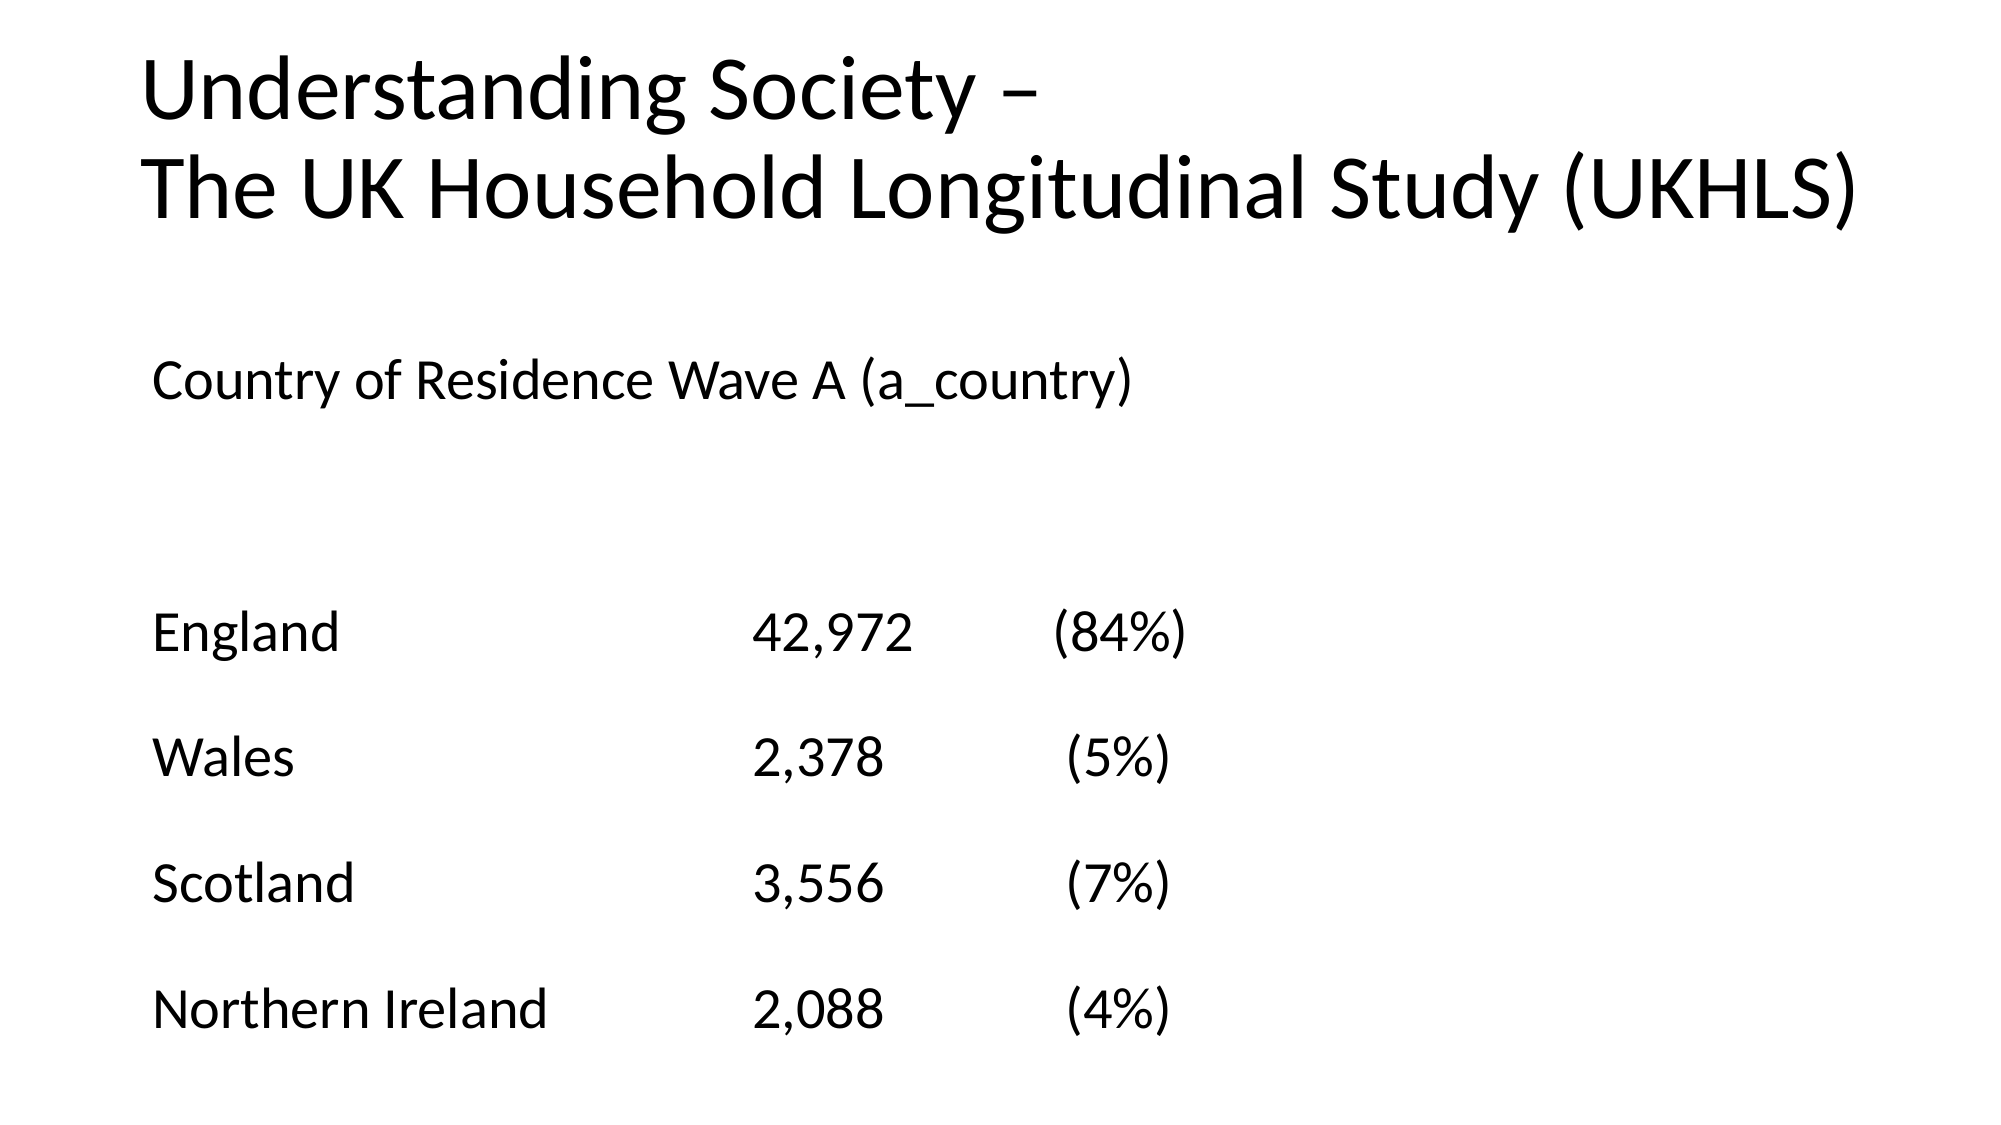

# Understanding Society – The UK Household Longitudinal Study (UKHLS)
Country of Residence Wave A (a_country)

England			42,972	(84%)
Wales				2,378		 (5%)
Scotland			3,556		 (7%)
Northern Ireland       	2,088		 (4%)